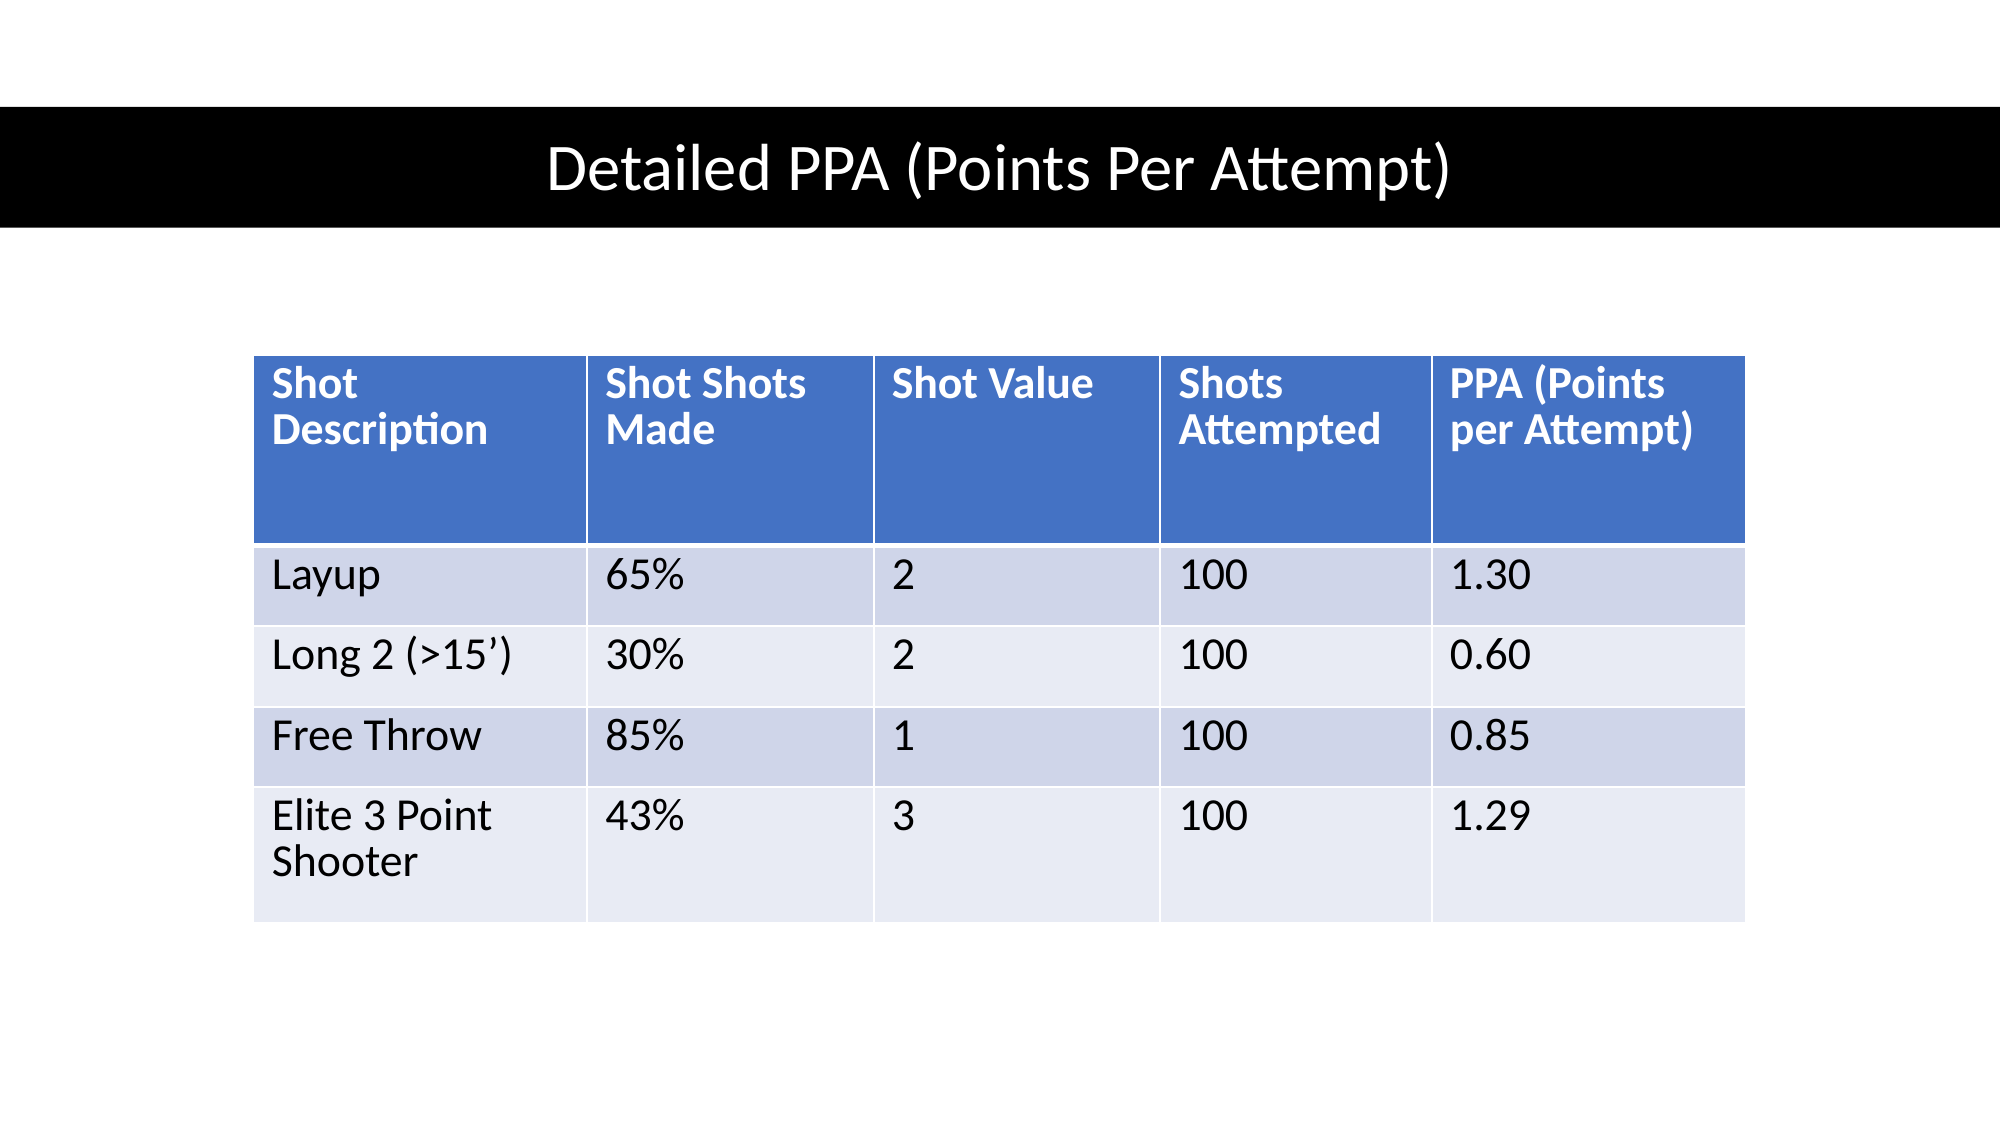

# Detailed PPA (Points Per Attempt)
| Shot Description | Shot Shots Made | Shot Value | Shots Attempted | PPA (Points per Attempt) |
| --- | --- | --- | --- | --- |
| Layup | 65% | 2 | 100 | 1.30 |
| Long 2 (>15’) | 30% | 2 | 100 | 0.60 |
| Free Throw | 85% | 1 | 100 | 0.85 |
| Elite 3 Point Shooter | 43% | 3 | 100 | 1.29 |